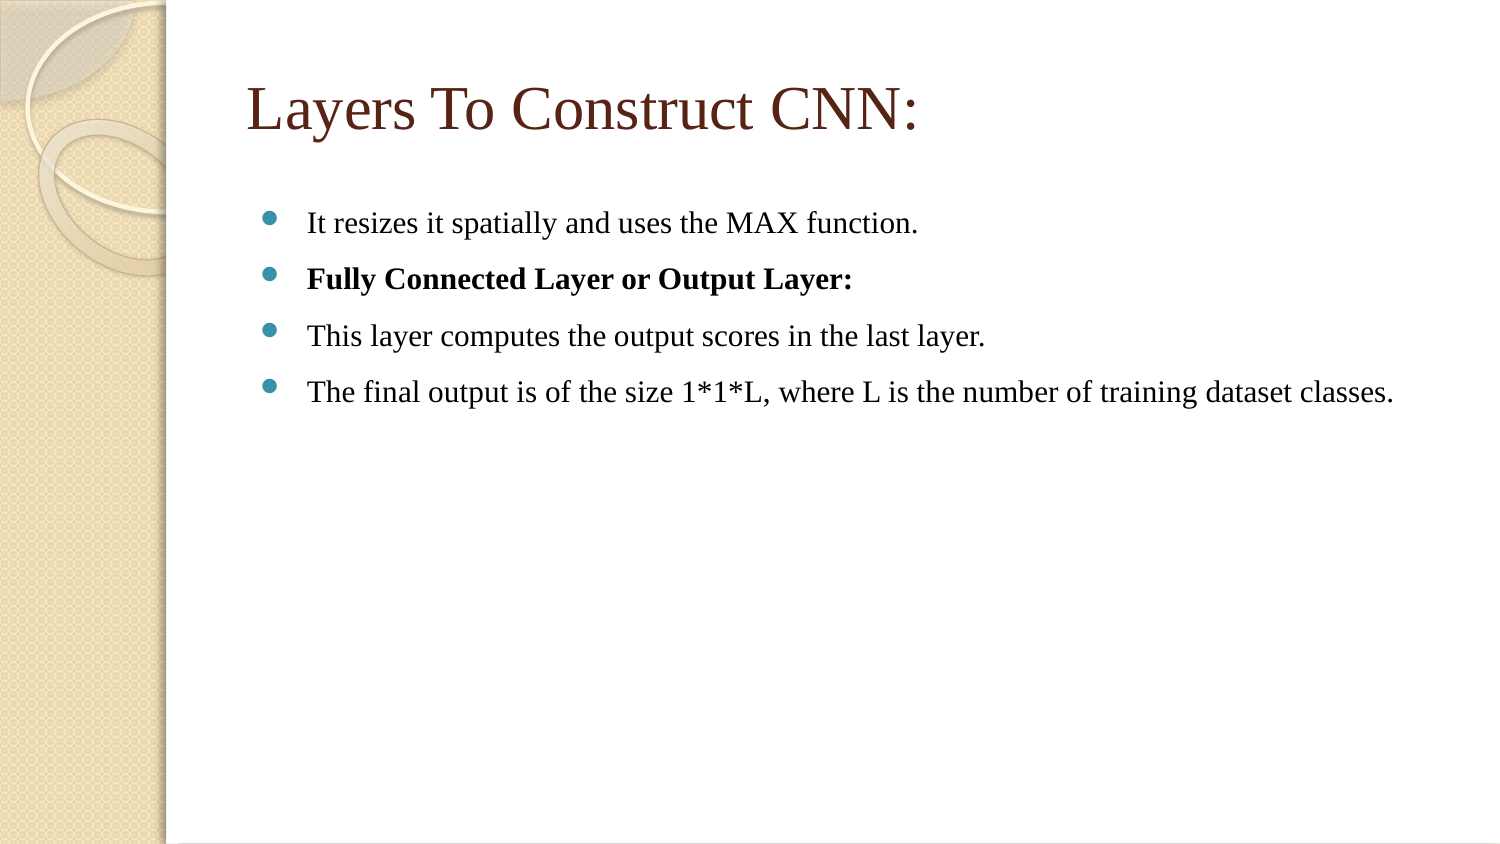

# Layers To Construct CNN:
It resizes it spatially and uses the MAX function.
Fully Connected Layer or Output Layer:
This layer computes the output scores in the last layer.
The final output is of the size 1*1*L, where L is the number of training dataset classes.